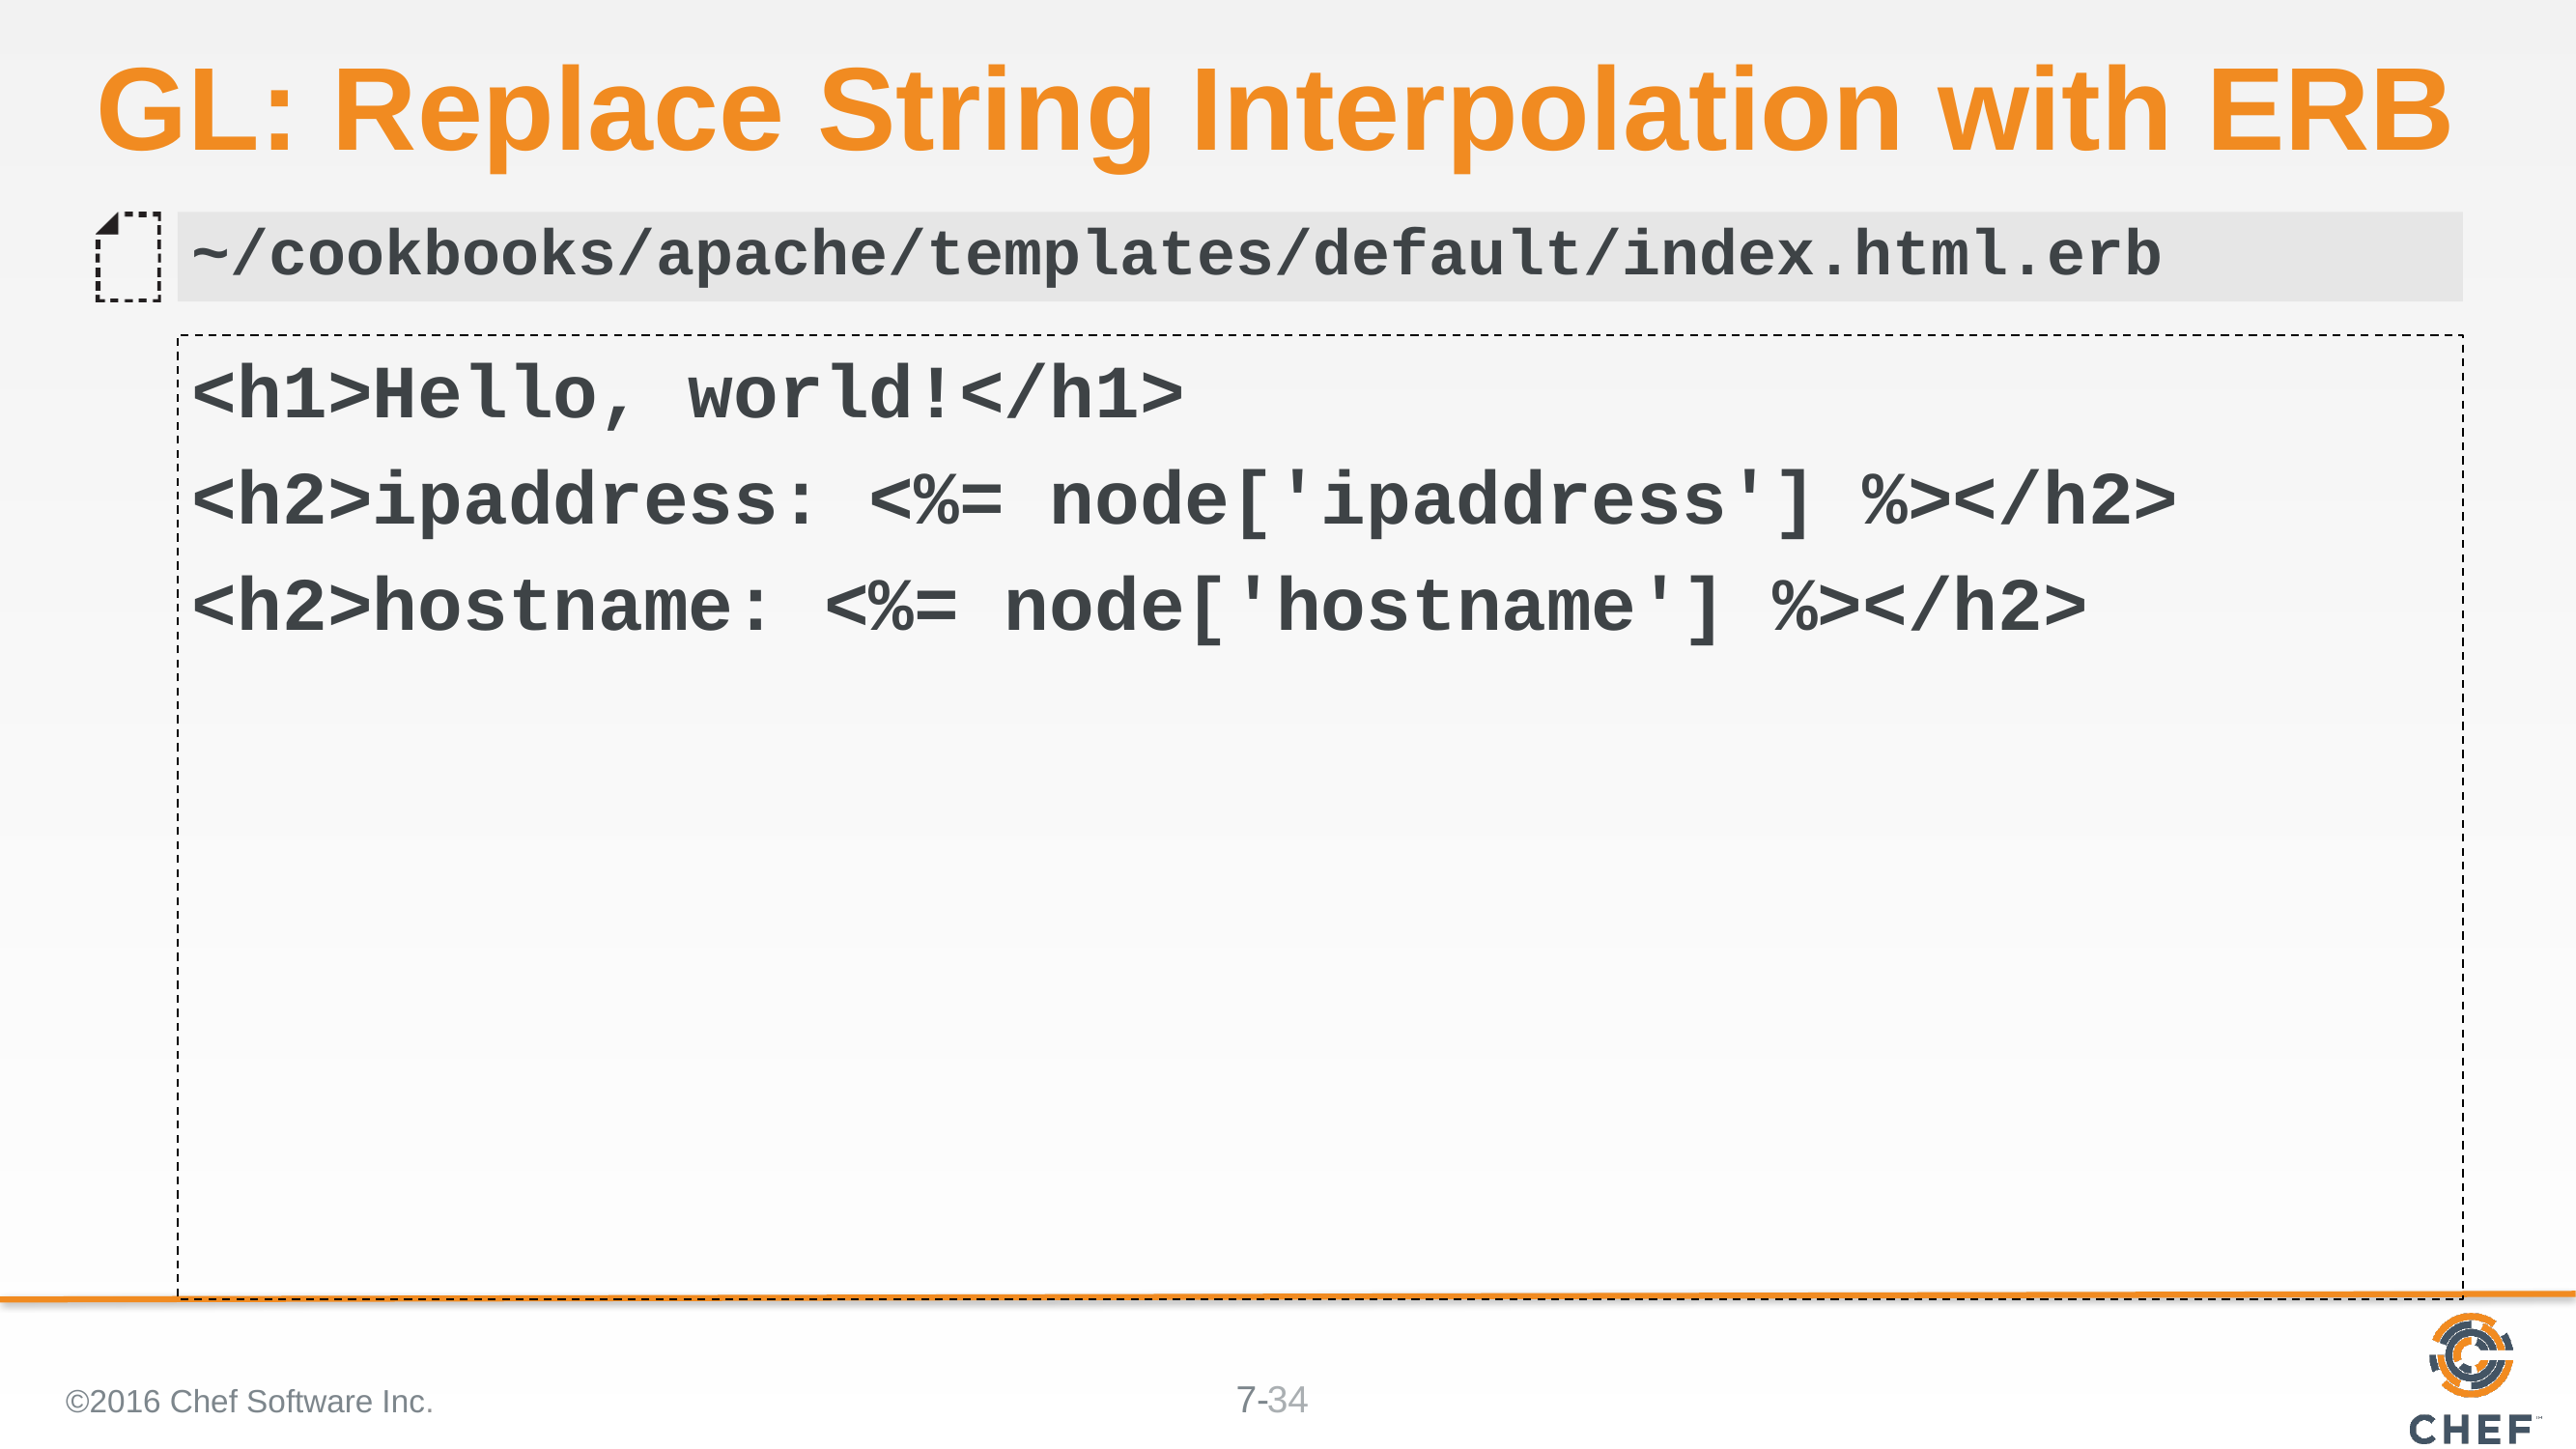

# GL: Replace String Interpolation with ERB
~/cookbooks/apache/templates/default/index.html.erb
<h1>Hello, world!</h1>
<h2>ipaddress: <%= node['ipaddress'] %></h2>
<h2>hostname: <%= node['hostname'] %></h2>

©2016 Chef Software Inc.
34